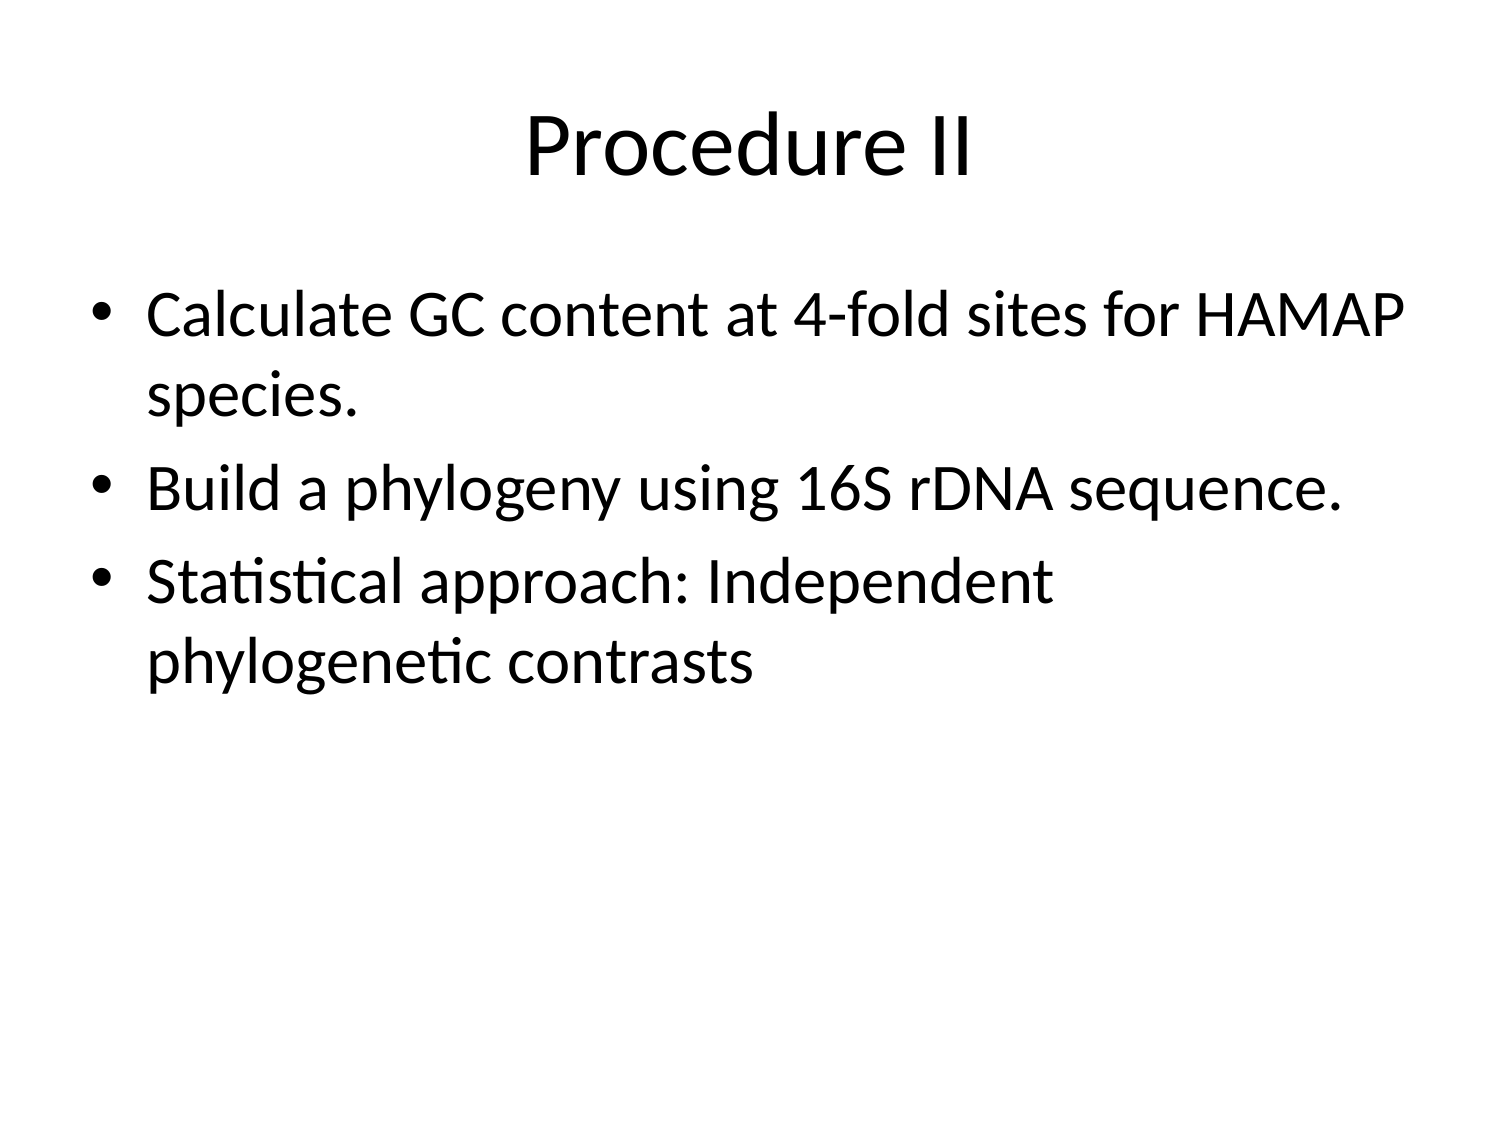

# Procedure II
Calculate GC content at 4-fold sites for HAMAP species.
Build a phylogeny using 16S rDNA sequence.
Statistical approach: Independent phylogenetic contrasts